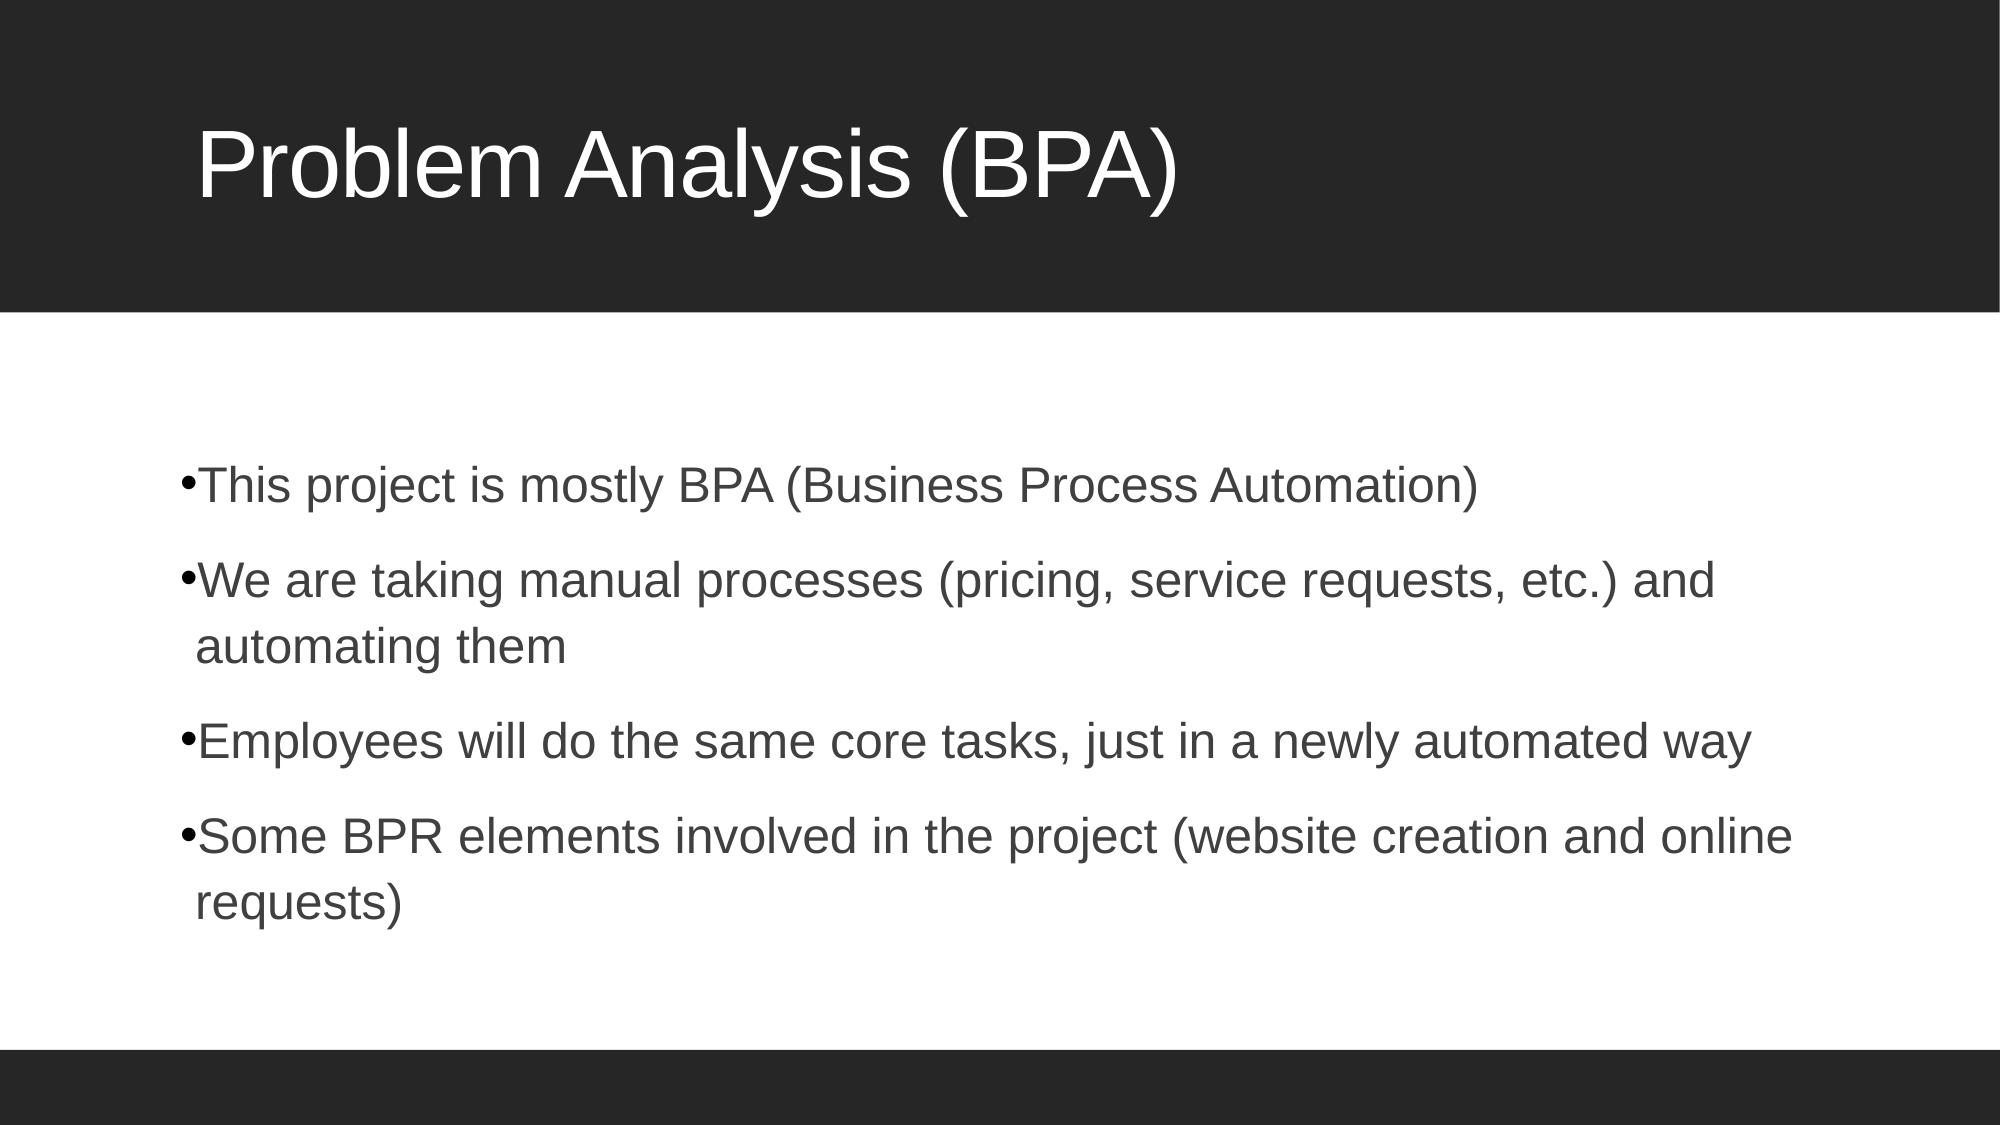

# Problem Analysis (BPA)
This project is mostly BPA (Business Process Automation)
We are taking manual processes (pricing, service requests, etc.) and automating them
Employees will do the same core tasks, just in a newly automated way
Some BPR elements involved in the project (website creation and online requests)